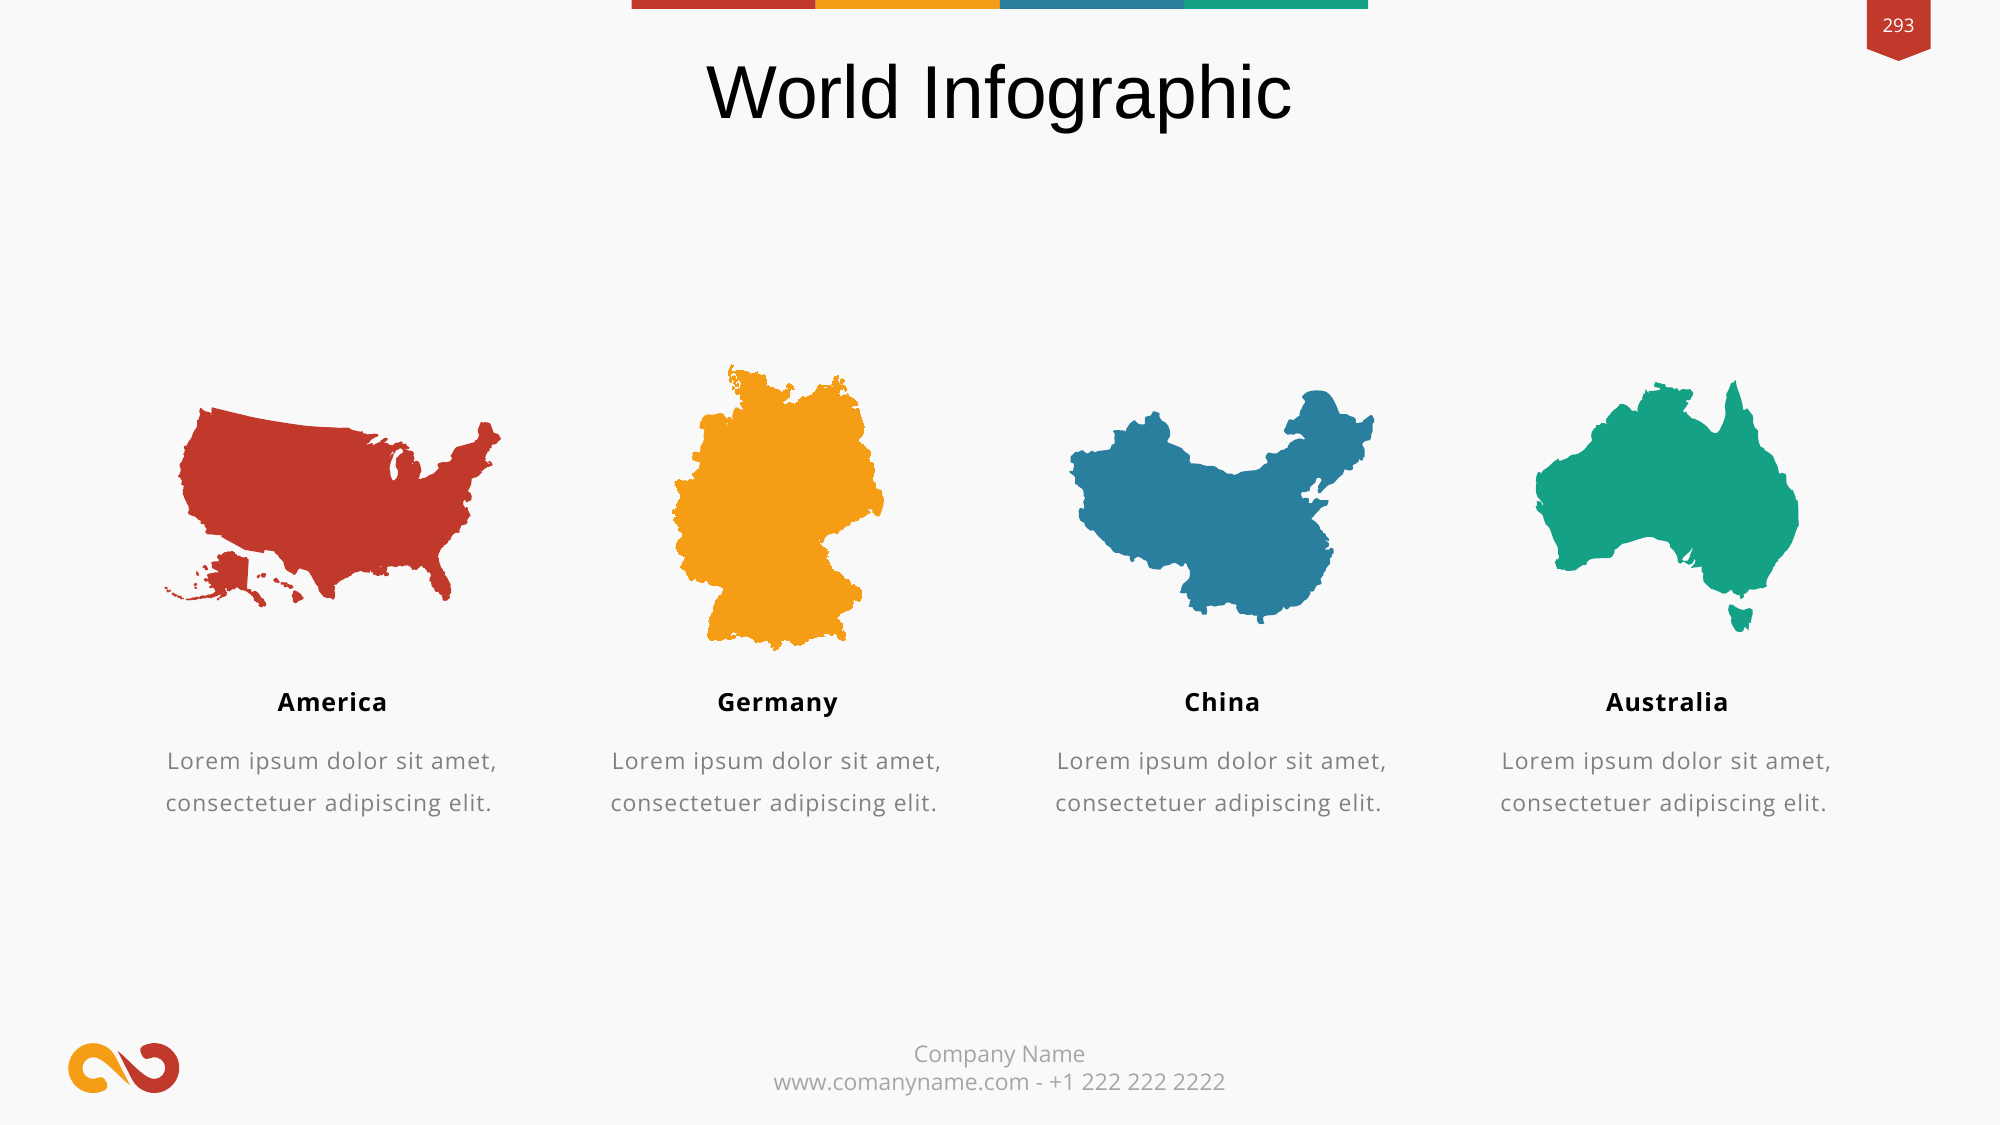

World Infographic

America
Germany
China
Australia
Lorem ipsum dolor sit amet, consectetuer adipiscing elit.
Lorem ipsum dolor sit amet, consectetuer adipiscing elit.
Lorem ipsum dolor sit amet, consectetuer adipiscing elit.
Lorem ipsum dolor sit amet, consectetuer adipiscing elit.